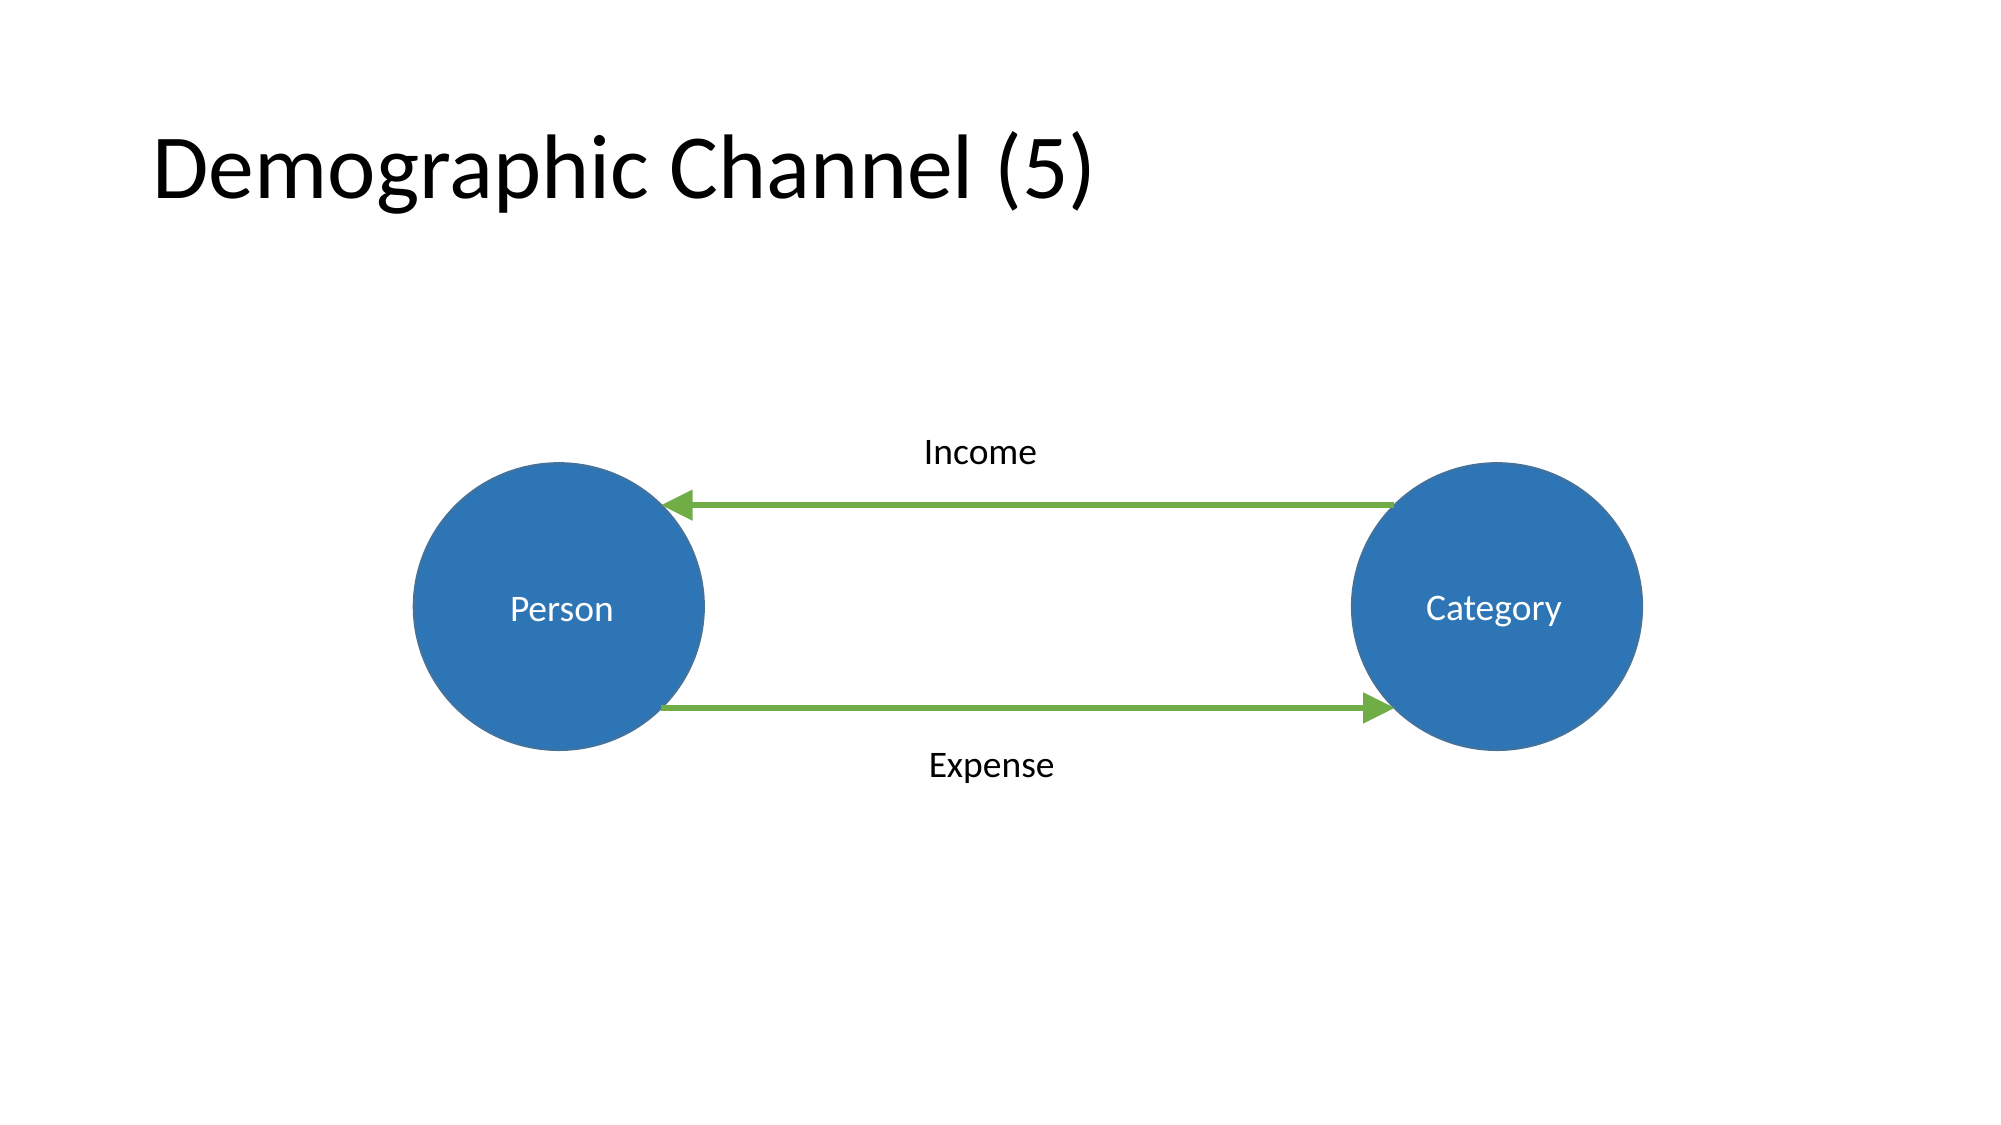

# Demographic Channel (5)
Income

Category
Person
Expense